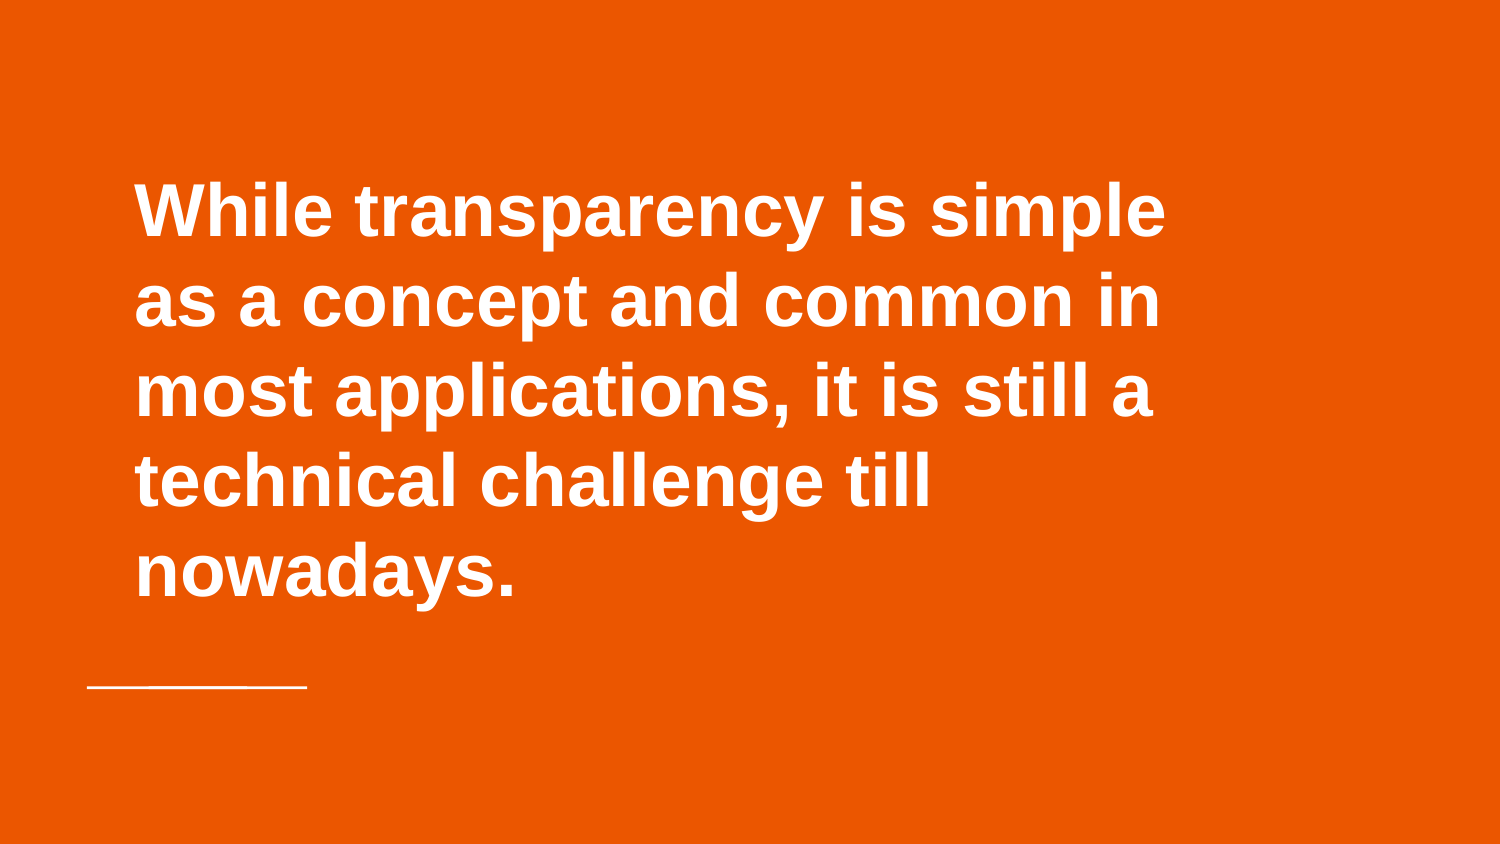

# While transparency is simple as a concept and common in most applications, it is still a technical challenge till nowadays.